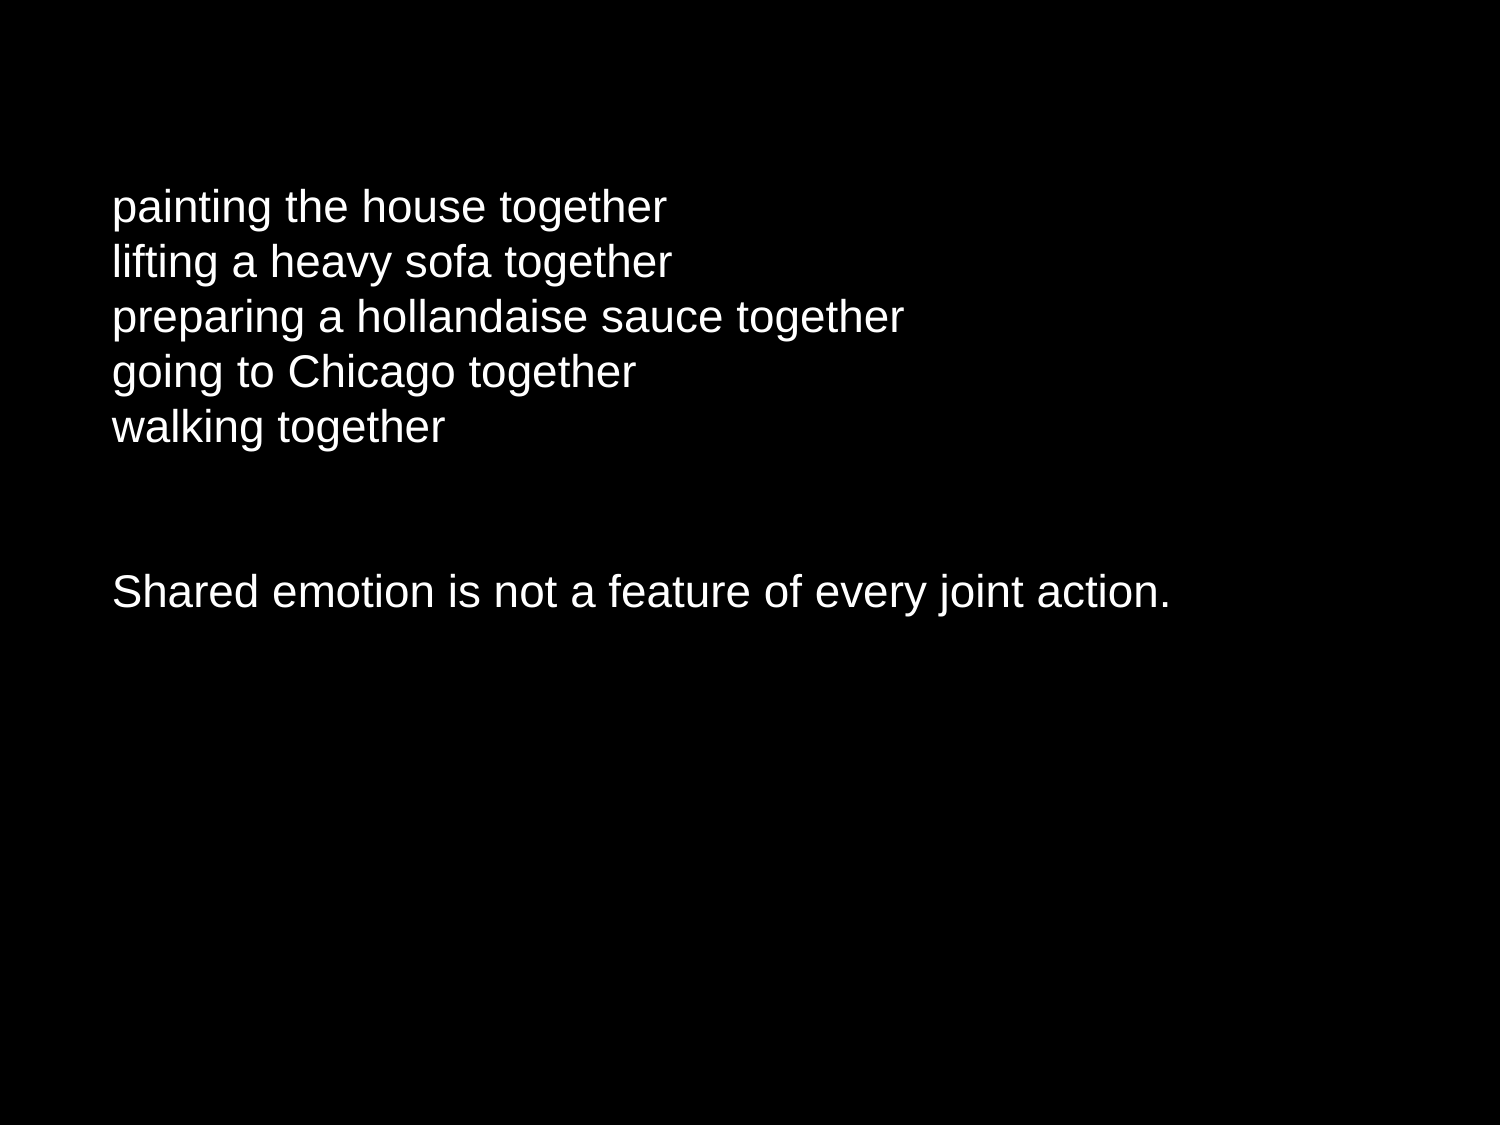

painting the house together
lifting a heavy sofa together
preparing a hollandaise sauce together
going to Chicago together
walking together

Shared emotion is not a feature of every joint action.
There are characteristic features common to all joint actions (e.g. shared intention).
Only such features are relevant to answering constitutive questions about what joint action is.